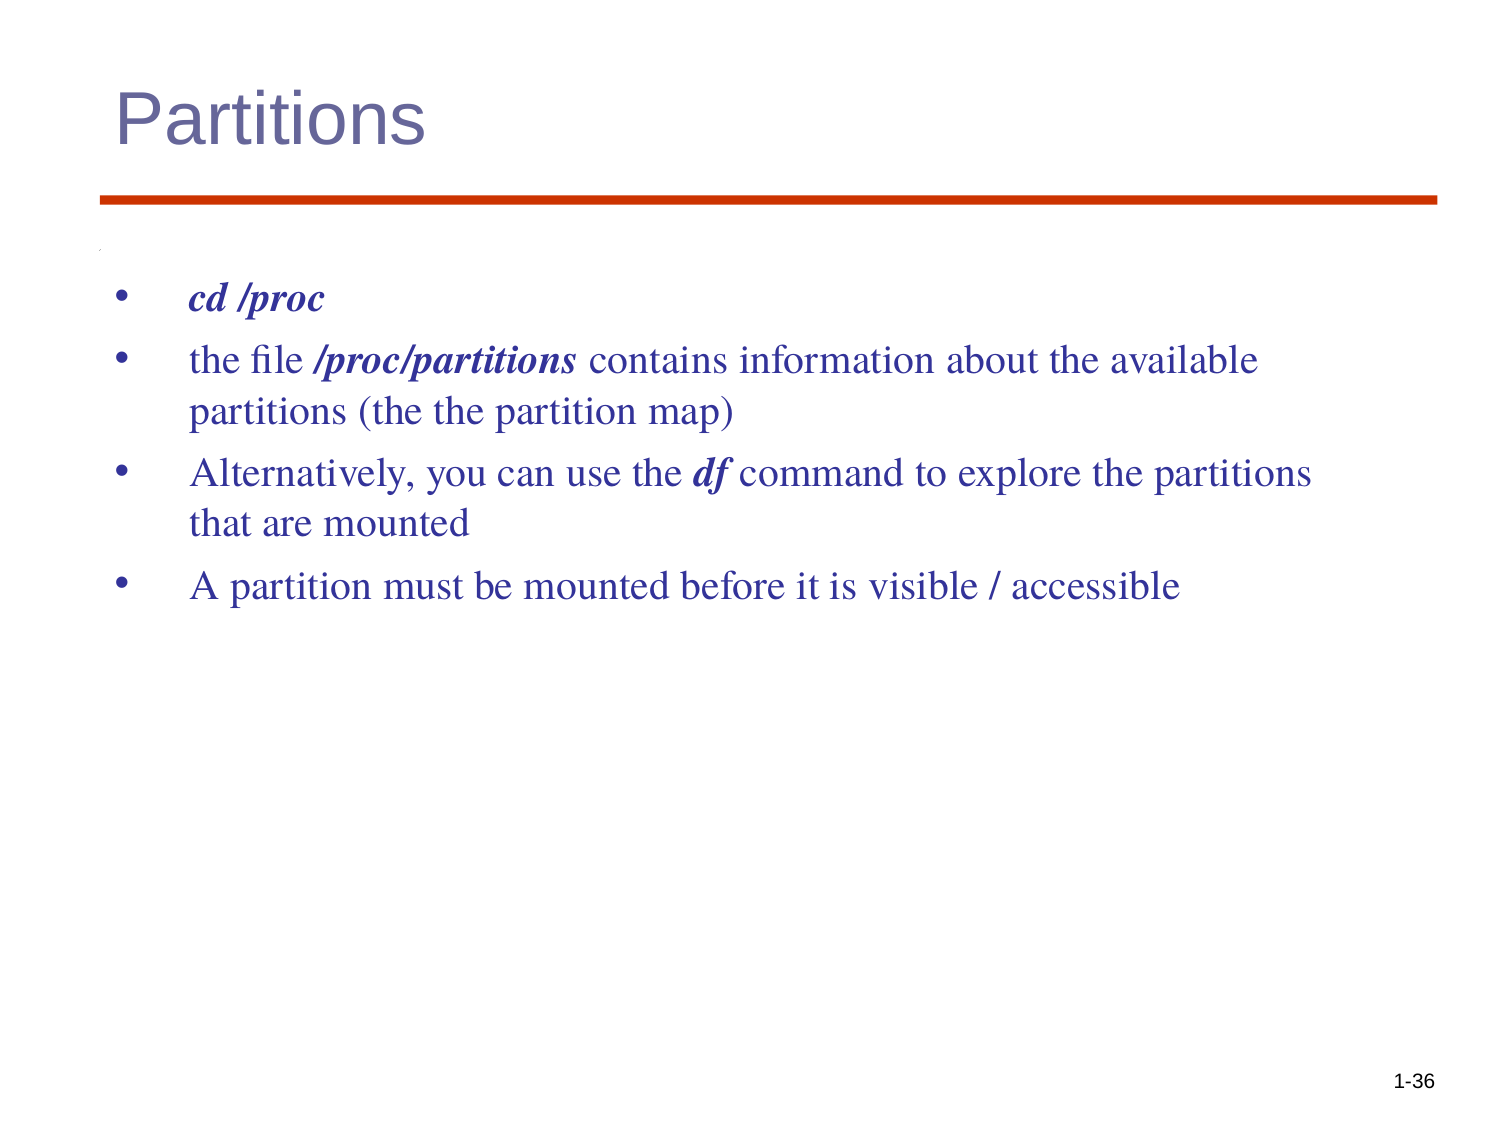

# Partitions
cd /proc
the file /proc/partitions contains information about the available partitions (the the partition map)
Alternatively, you can use the df command to explore the partitions that are mounted
A partition must be mounted before it is visible / accessible

1-36